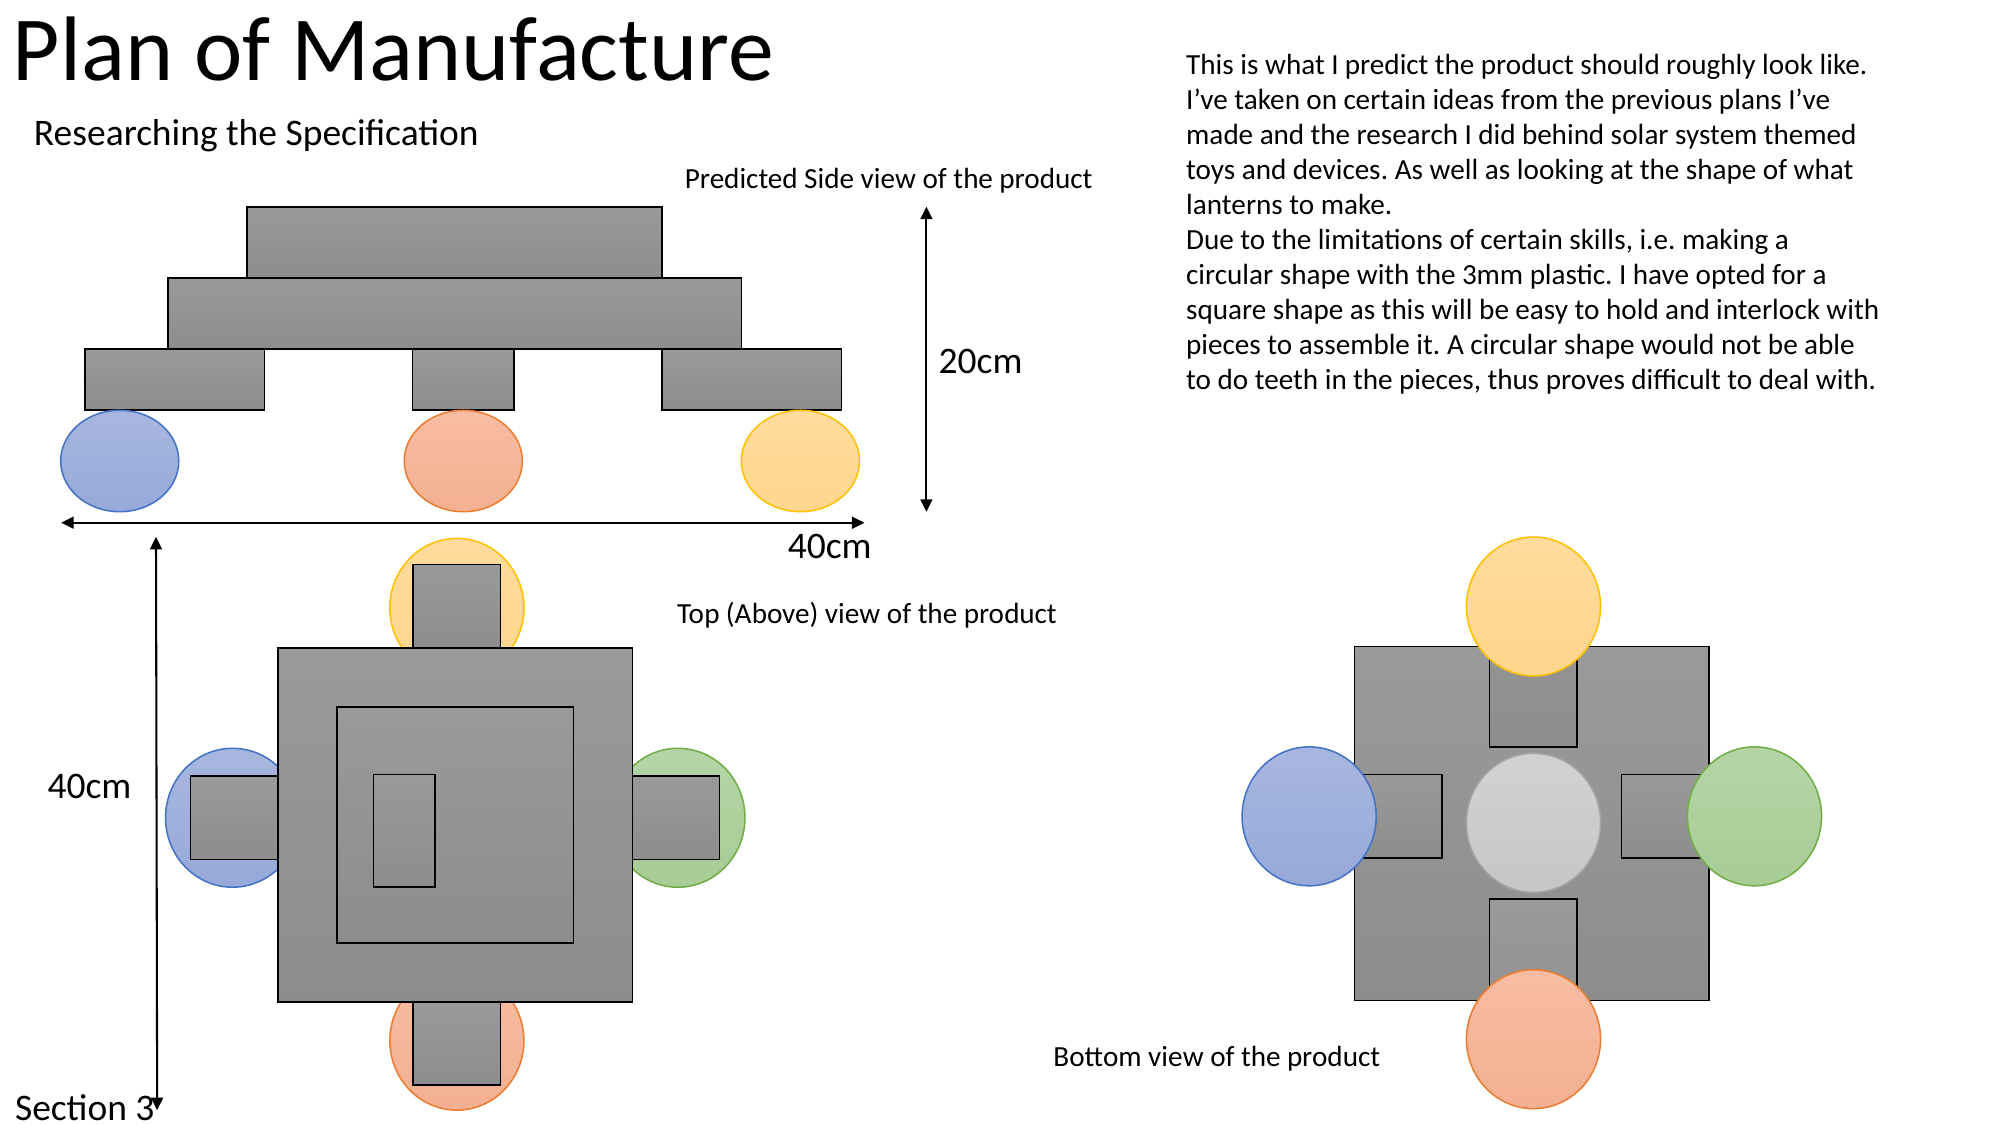

Plan of Manufacture
This is what I predict the product should roughly look like. I’ve taken on certain ideas from the previous plans I’ve made and the research I did behind solar system themed toys and devices. As well as looking at the shape of what lanterns to make.
Due to the limitations of certain skills, i.e. making a circular shape with the 3mm plastic. I have opted for a square shape as this will be easy to hold and interlock with pieces to assemble it. A circular shape would not be able to do teeth in the pieces, thus proves difficult to deal with.

Researching the Specification

Predicted Side view of the product

20cm

40cm

Top (Above) view of the product

40cm

Bottom view of the product
Section 3